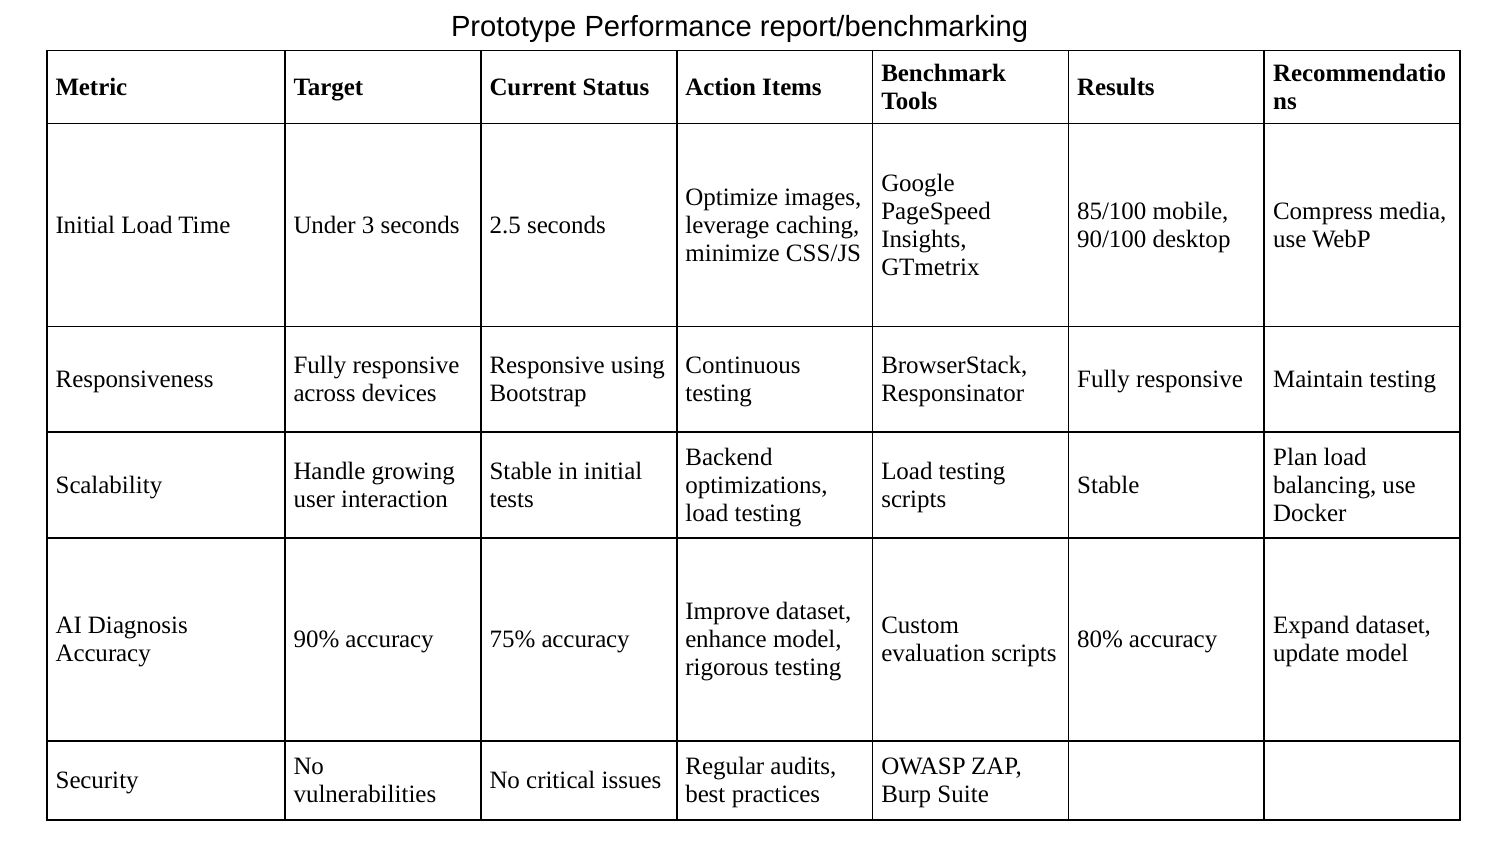

Prototype Performance report/benchmarking
| Metric | Target | Current Status | Action Items | Benchmark Tools | Results | Recommendations |
| --- | --- | --- | --- | --- | --- | --- |
| Initial Load Time | Under 3 seconds | 2.5 seconds | Optimize images, leverage caching, minimize CSS/JS | Google PageSpeed Insights, GTmetrix | 85/100 mobile, 90/100 desktop | Compress media, use WebP |
| Responsiveness | Fully responsive across devices | Responsive using Bootstrap | Continuous testing | BrowserStack, Responsinator | Fully responsive | Maintain testing |
| Scalability | Handle growing user interaction | Stable in initial tests | Backend optimizations, load testing | Load testing scripts | Stable | Plan load balancing, use Docker |
| AI Diagnosis Accuracy | 90% accuracy | 75% accuracy | Improve dataset, enhance model, rigorous testing | Custom evaluation scripts | 80% accuracy | Expand dataset, update model |
| Security | No vulnerabilities | No critical issues | Regular audits, best practices | OWASP ZAP, Burp Suite |  |  |